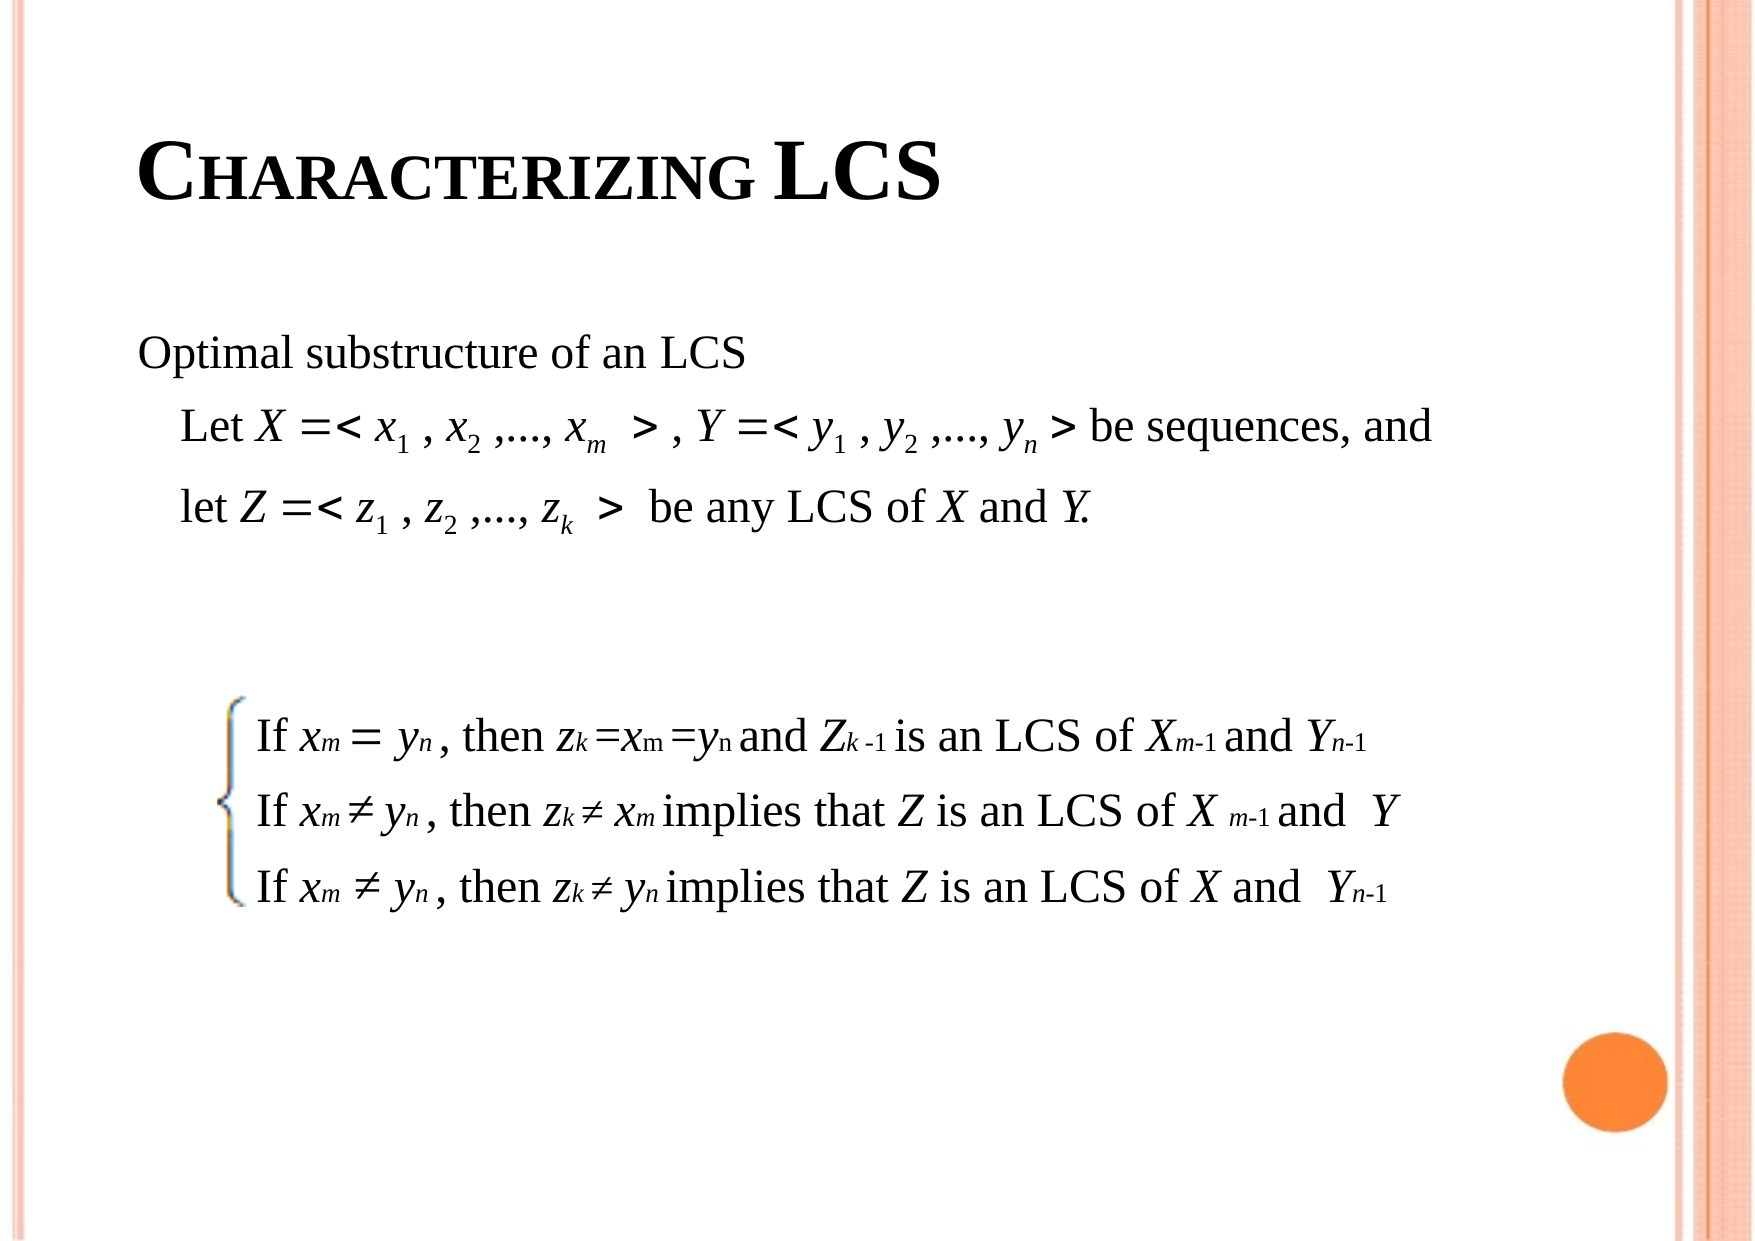

# CHARACTERIZING LCS
Optimal substructure of an LCS
Let X =< x1 , x2 ,..., xm  > , Y =< y1 , y2 ,..., yn > be sequences, and
let Z =< z1 , z2 ,..., zk  > be any LCS of X and Y.

If xm = yn , then zk =xm =yn and Zk -1 is an LCS of Xm-1 and Yn-1
If xm ≠ yn , then zk ≠ xm implies that Z is an LCS of X m-1 and  Y
If xm  ≠ yn , then zk ≠ yn implies that Z is an LCS of X and  Yn-1

31